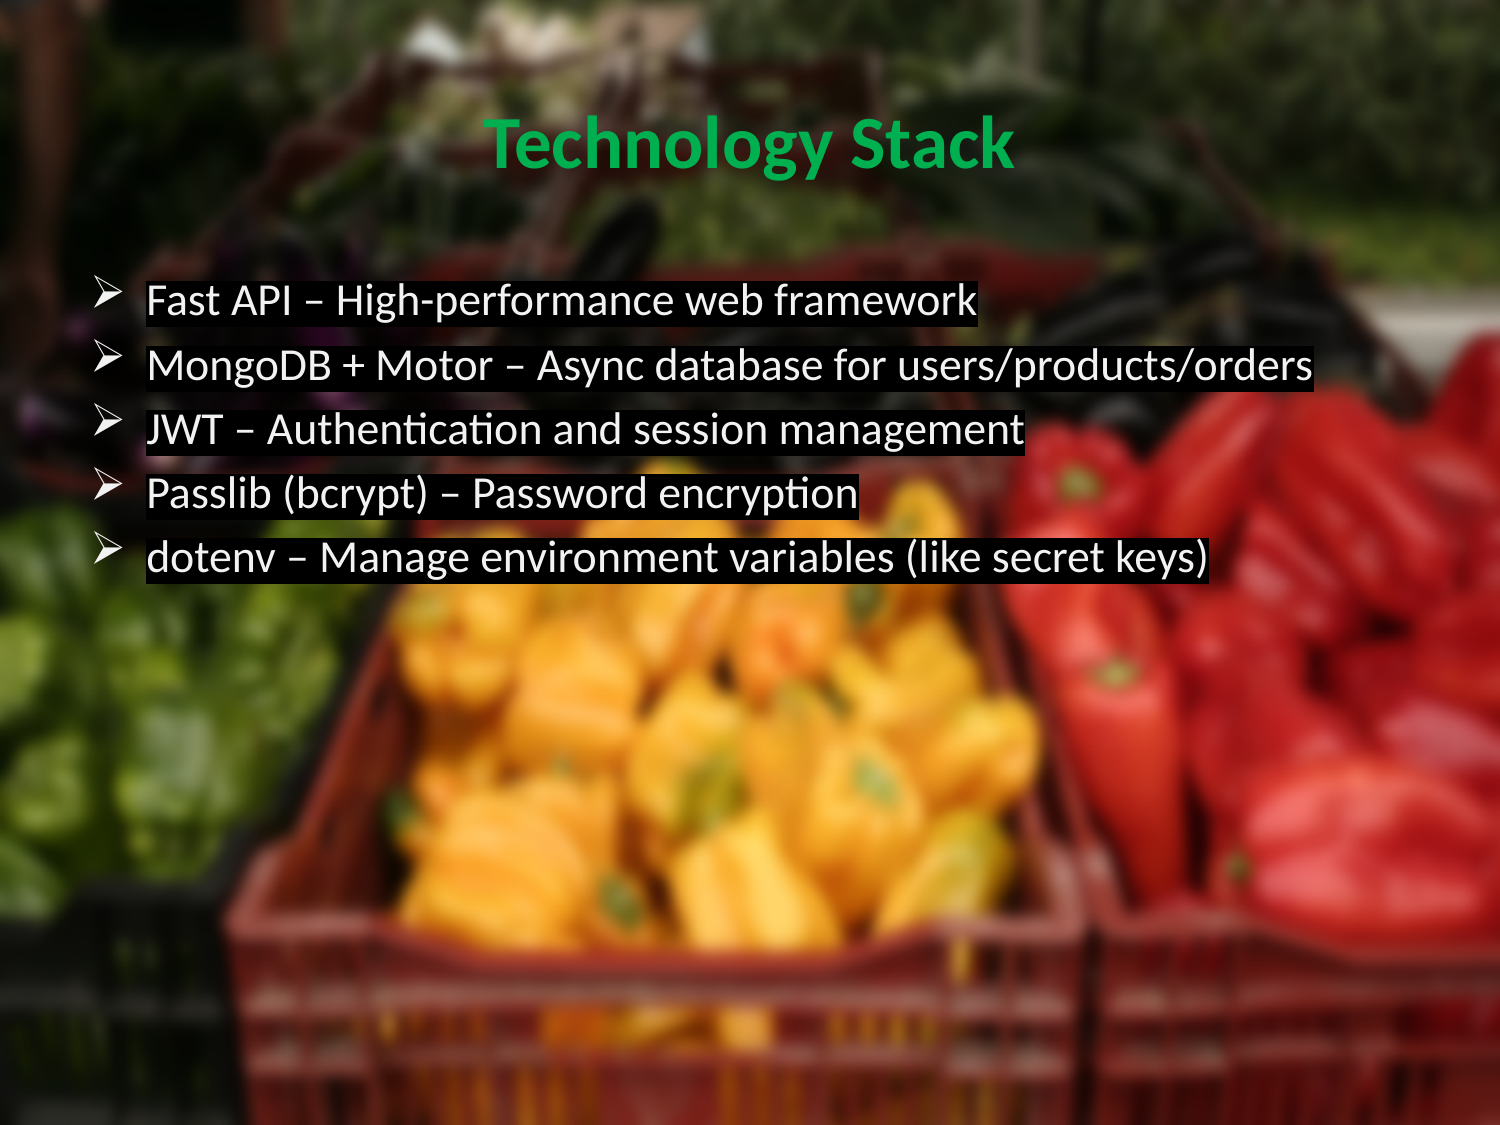

# Technology Stack
Fast API – High-performance web framework
MongoDB + Motor – Async database for users/products/orders
JWT – Authentication and session management
Passlib (bcrypt) – Password encryption
dotenv – Manage environment variables (like secret keys)